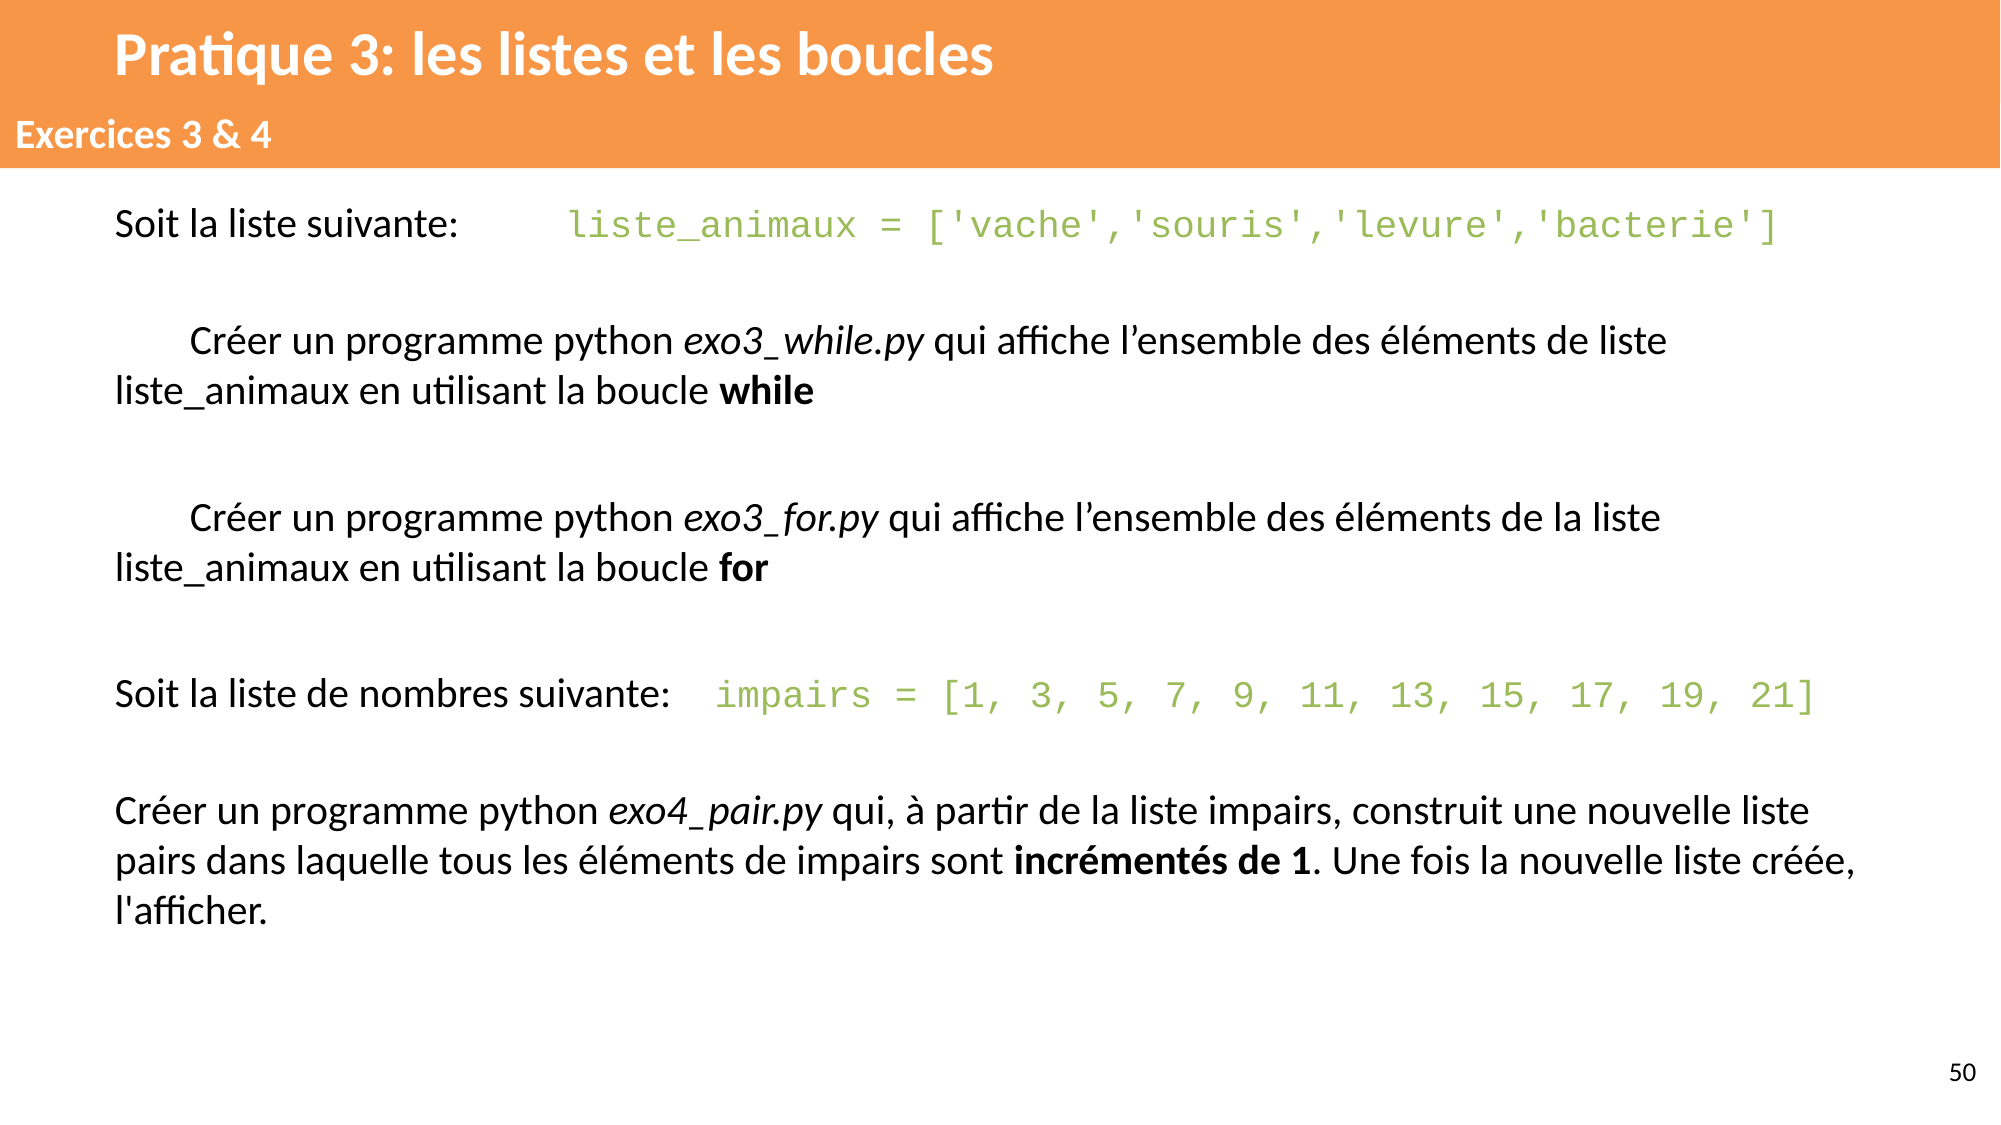

# Pratique 3: les listes et les boucles
Exercices 3 & 4
Soit la liste suivante: 	liste_animaux = ['vache','souris','levure','bacterie']

Créer un programme python exo3_while.py qui affiche l’ensemble des éléments de liste liste_animaux en utilisant la boucle while

Créer un programme python exo3_for.py qui affiche l’ensemble des éléments de la liste liste_animaux en utilisant la boucle for

Soit la liste de nombres suivante:	impairs = [1, 3, 5, 7, 9, 11, 13, 15, 17, 19, 21]

Créer un programme python exo4_pair.py qui, à partir de la liste impairs, construit une nouvelle liste pairs dans laquelle tous les éléments de impairs sont incrémentés de 1. Une fois la nouvelle liste créée, l'afficher.
50